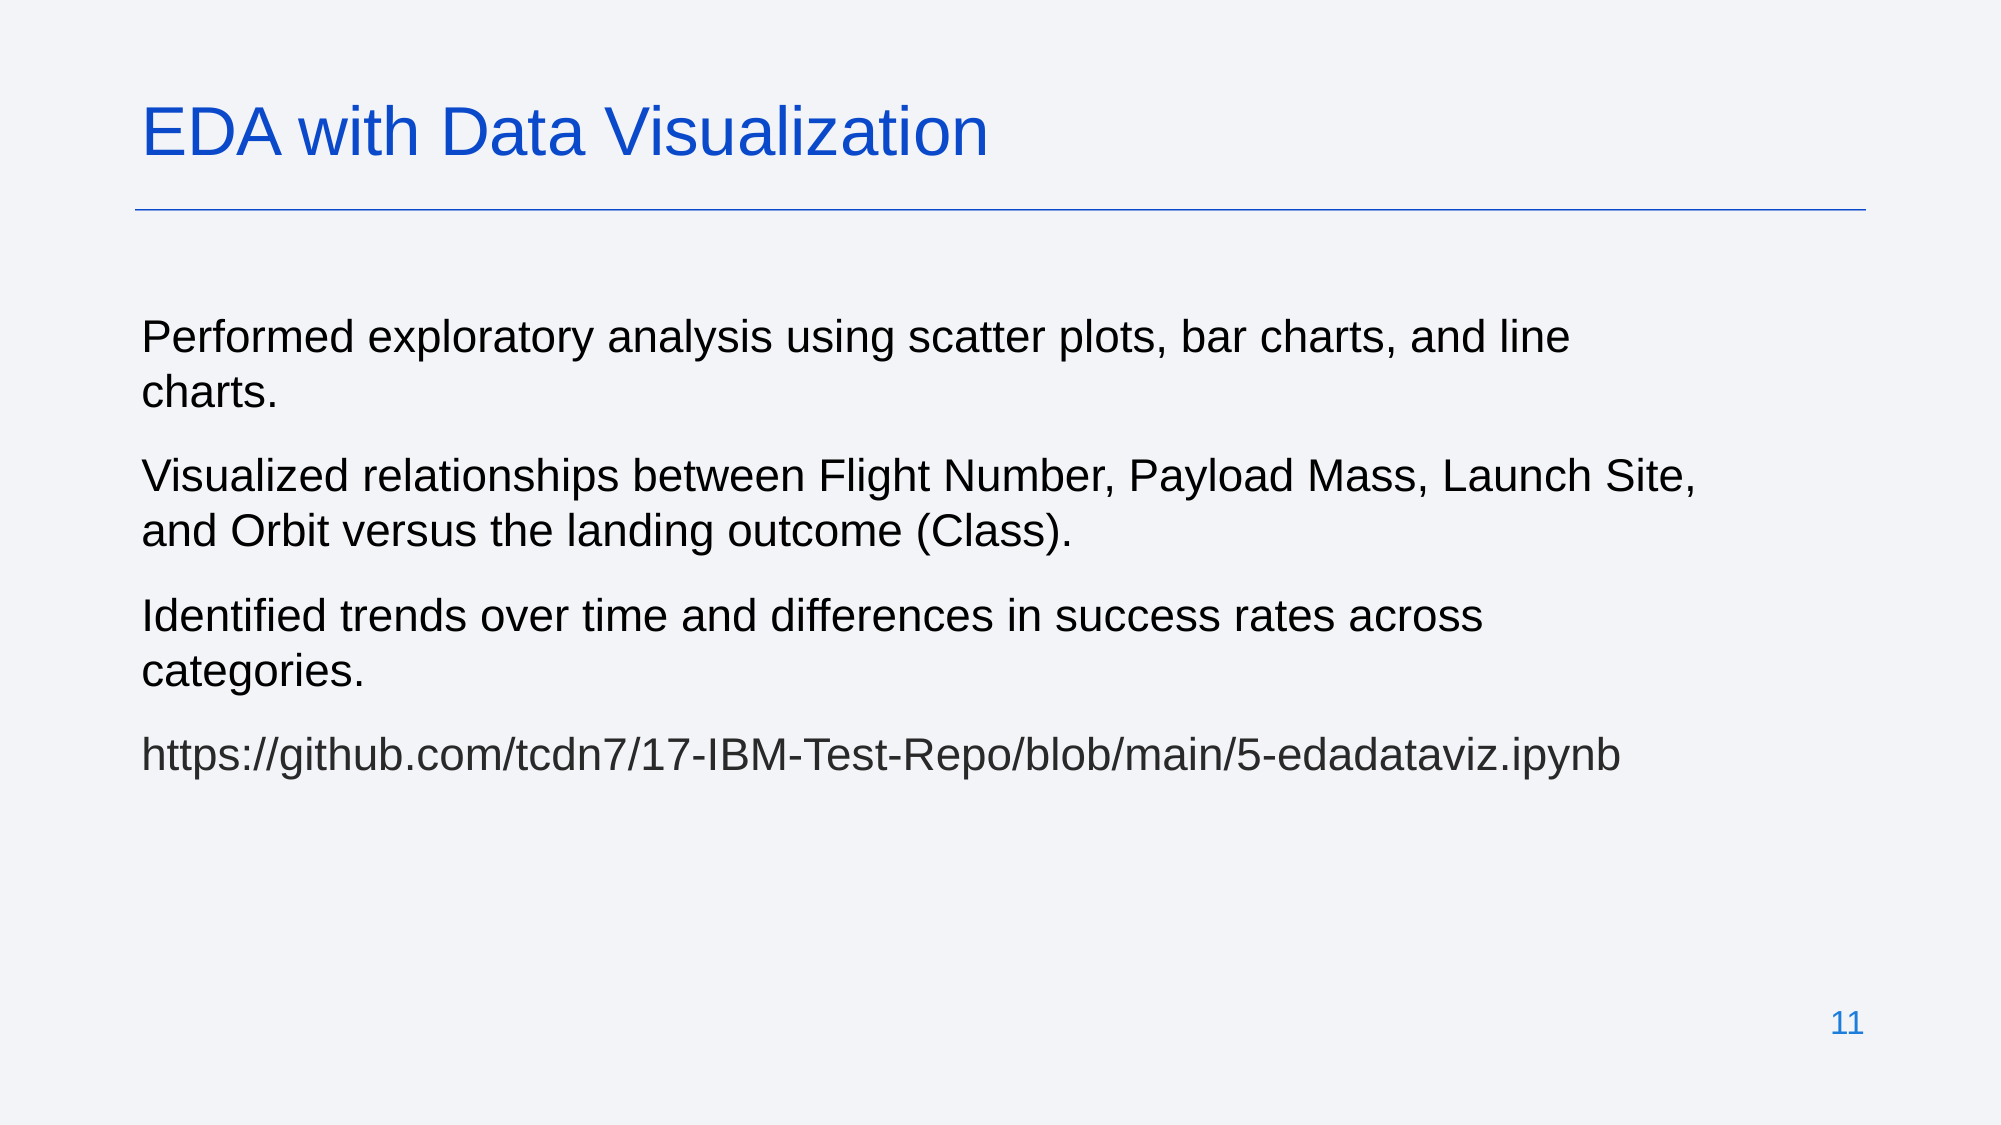

EDA with Data Visualization
Performed exploratory analysis using scatter plots, bar charts, and line charts.
Visualized relationships between Flight Number, Payload Mass, Launch Site, and Orbit versus the landing outcome (Class).
Identified trends over time and differences in success rates across categories.
https://github.com/tcdn7/17-IBM-Test-Repo/blob/main/5-edadataviz.ipynb
11